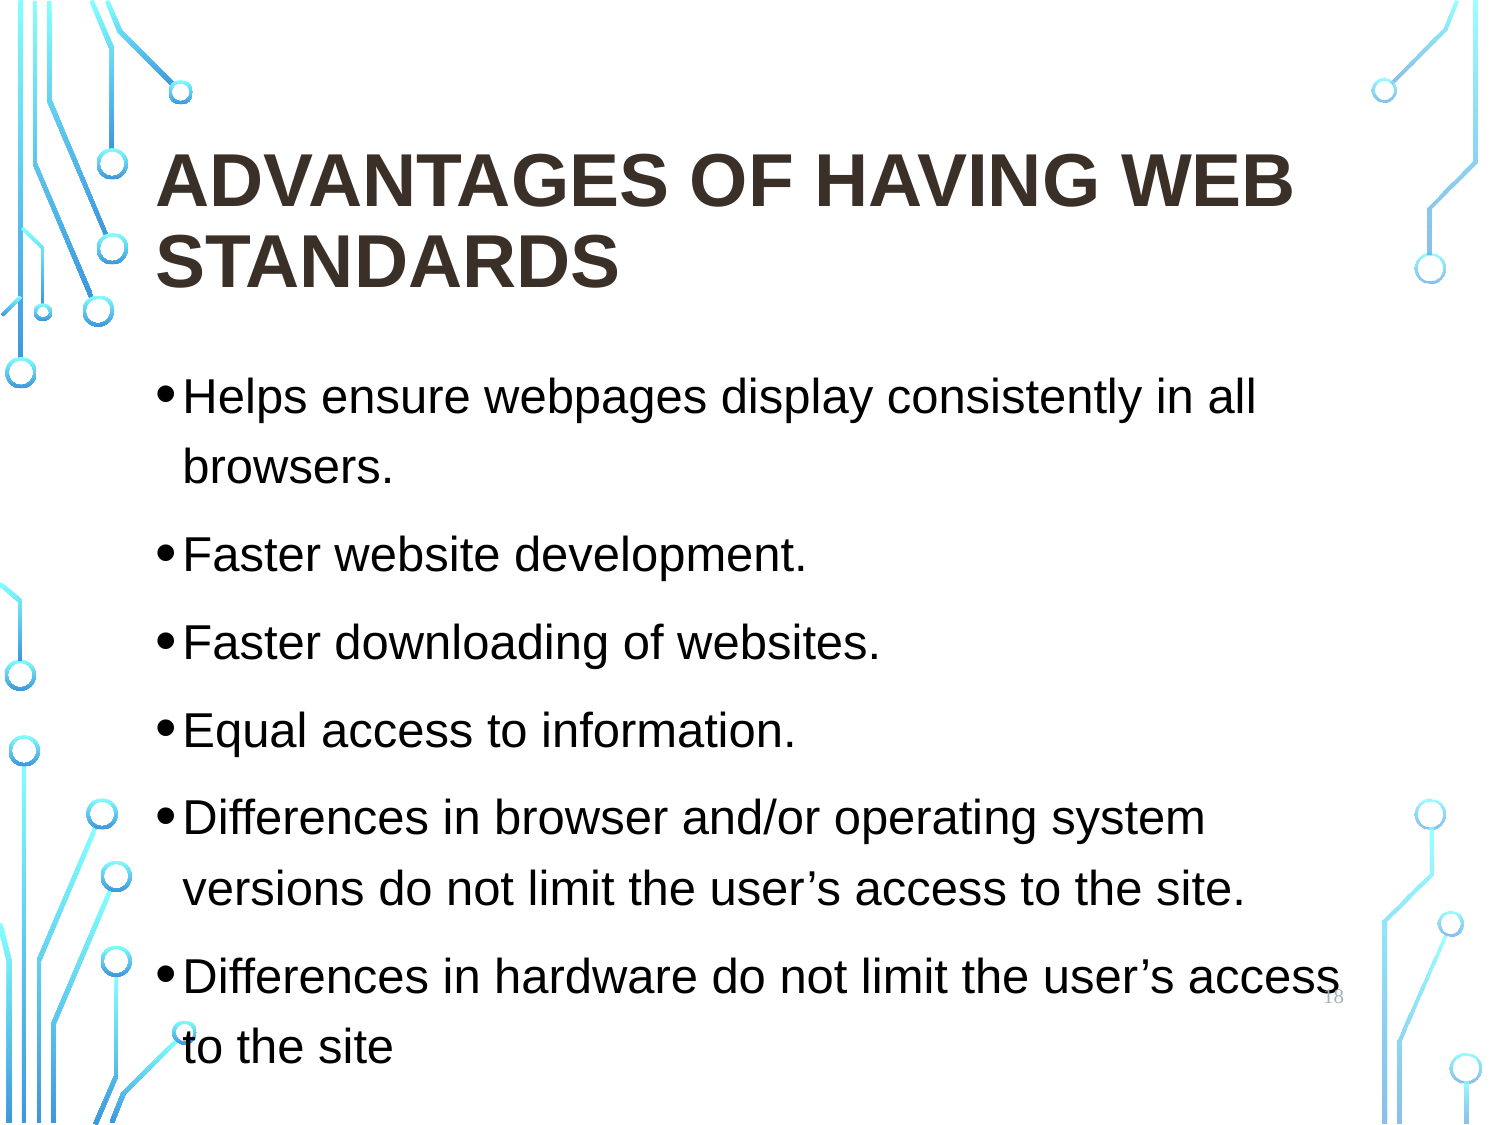

# Advantages of having Web Standards
Helps ensure webpages display consistently in all browsers.
Faster website development.
Faster downloading of websites.
Equal access to information.
Differences in browser and/or operating system versions do not limit the user’s access to the site.
Differences in hardware do not limit the user’s access to the site
18